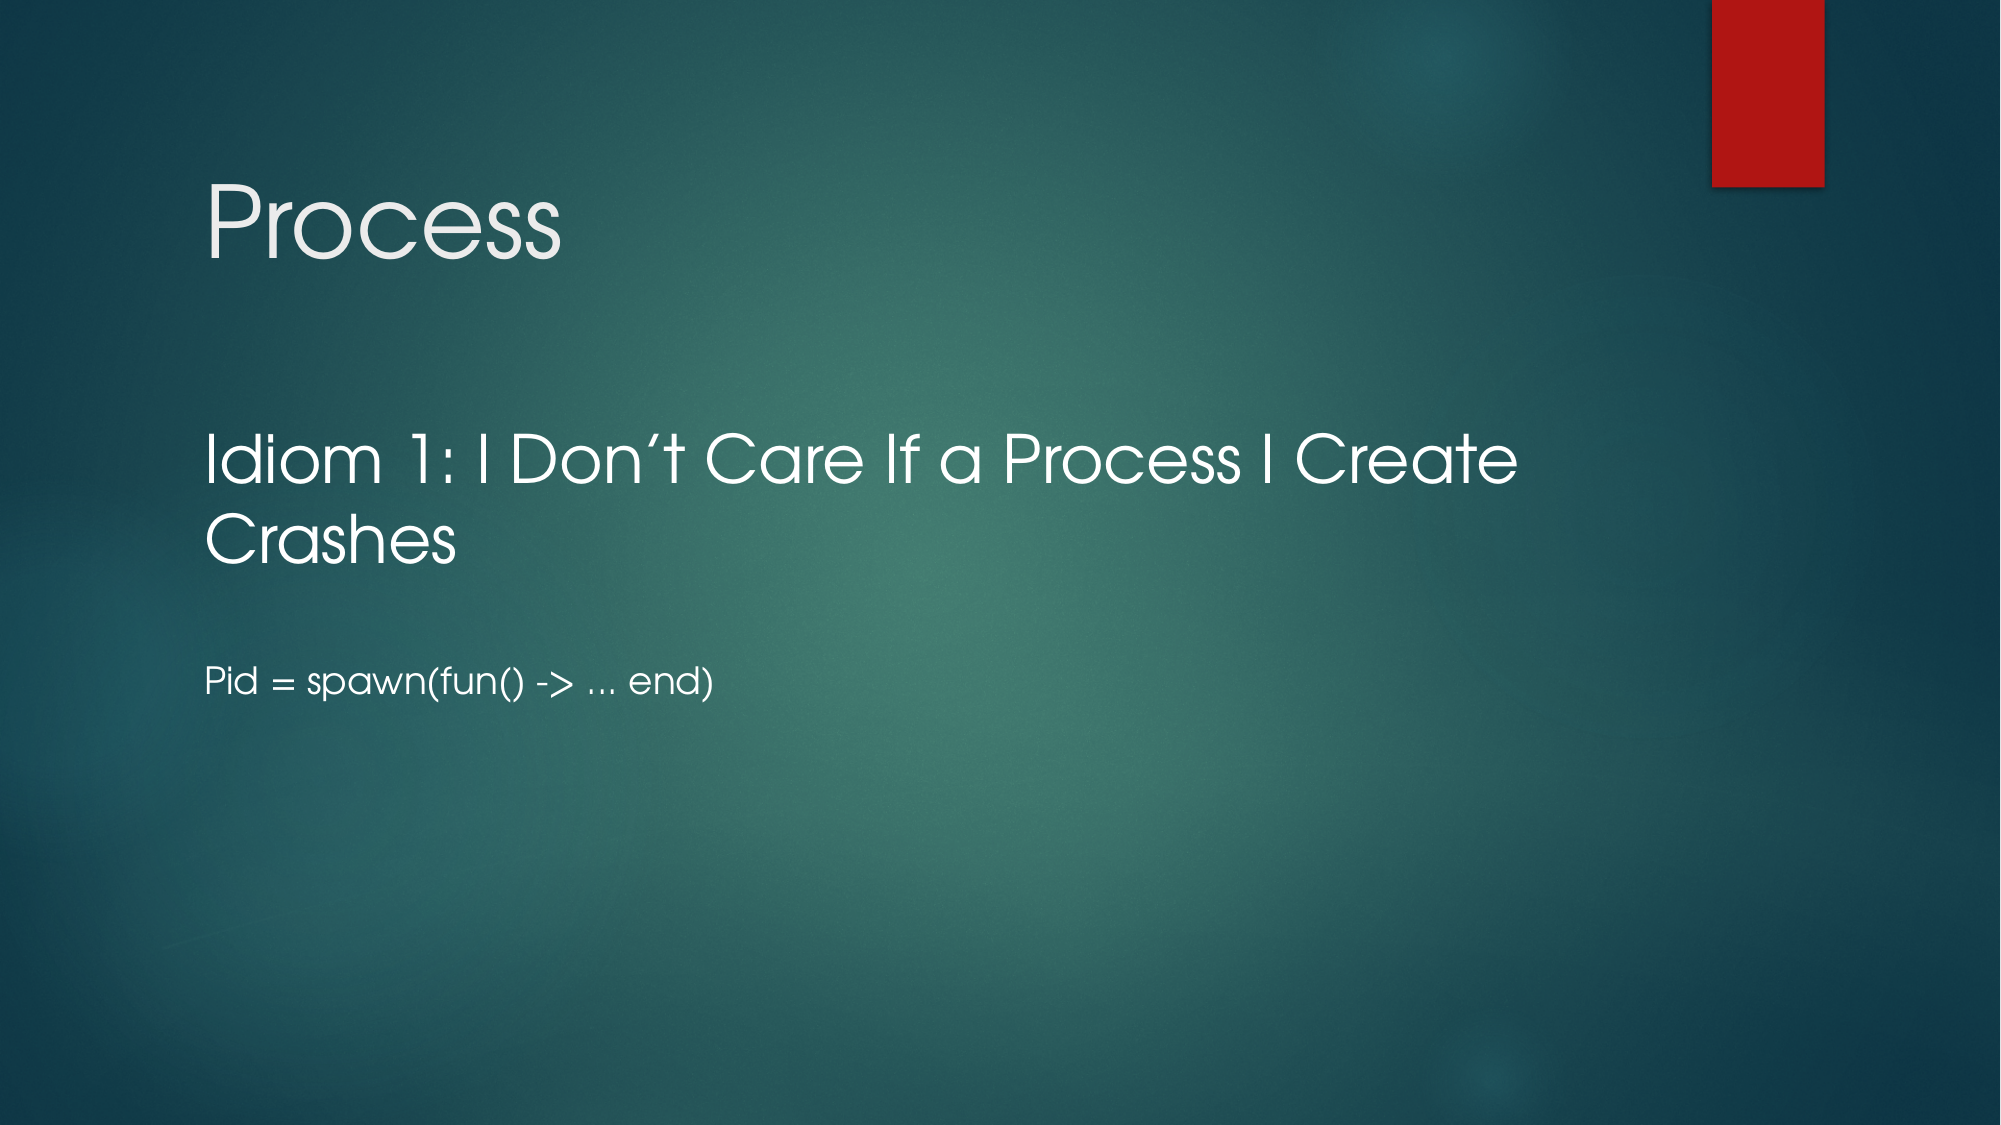

# Process

Idiom 1: I Don’t Care If a Process I Create Crashes

Pid = spawn(fun() -> ... end)